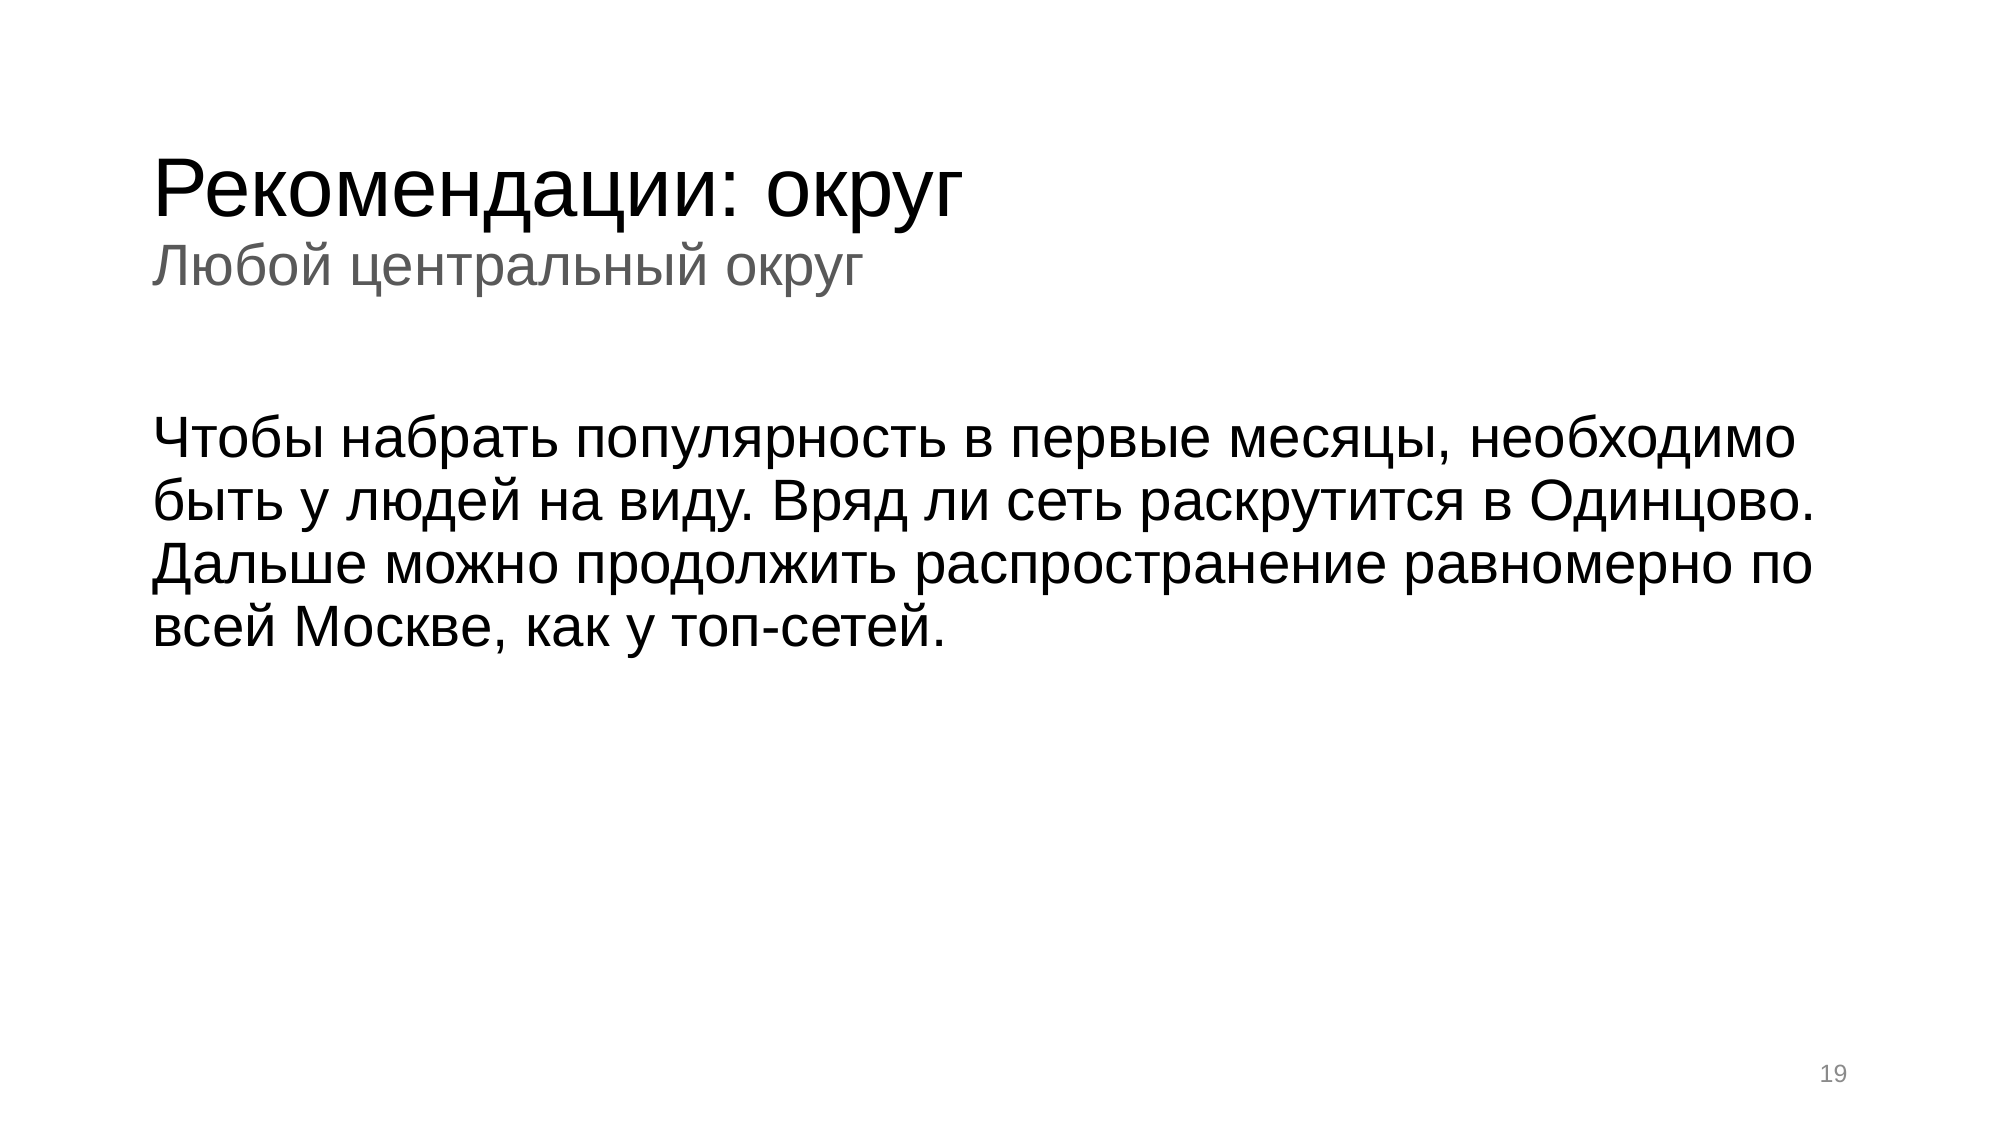

# Рекомендации: округ Любой центральный округ
Чтобы набрать популярность в первые месяцы, необходимо быть у людей на виду. Вряд ли сеть раскрутится в Одинцово. Дальше можно продолжить распространение равномерно по всей Москве, как у топ-сетей.
19